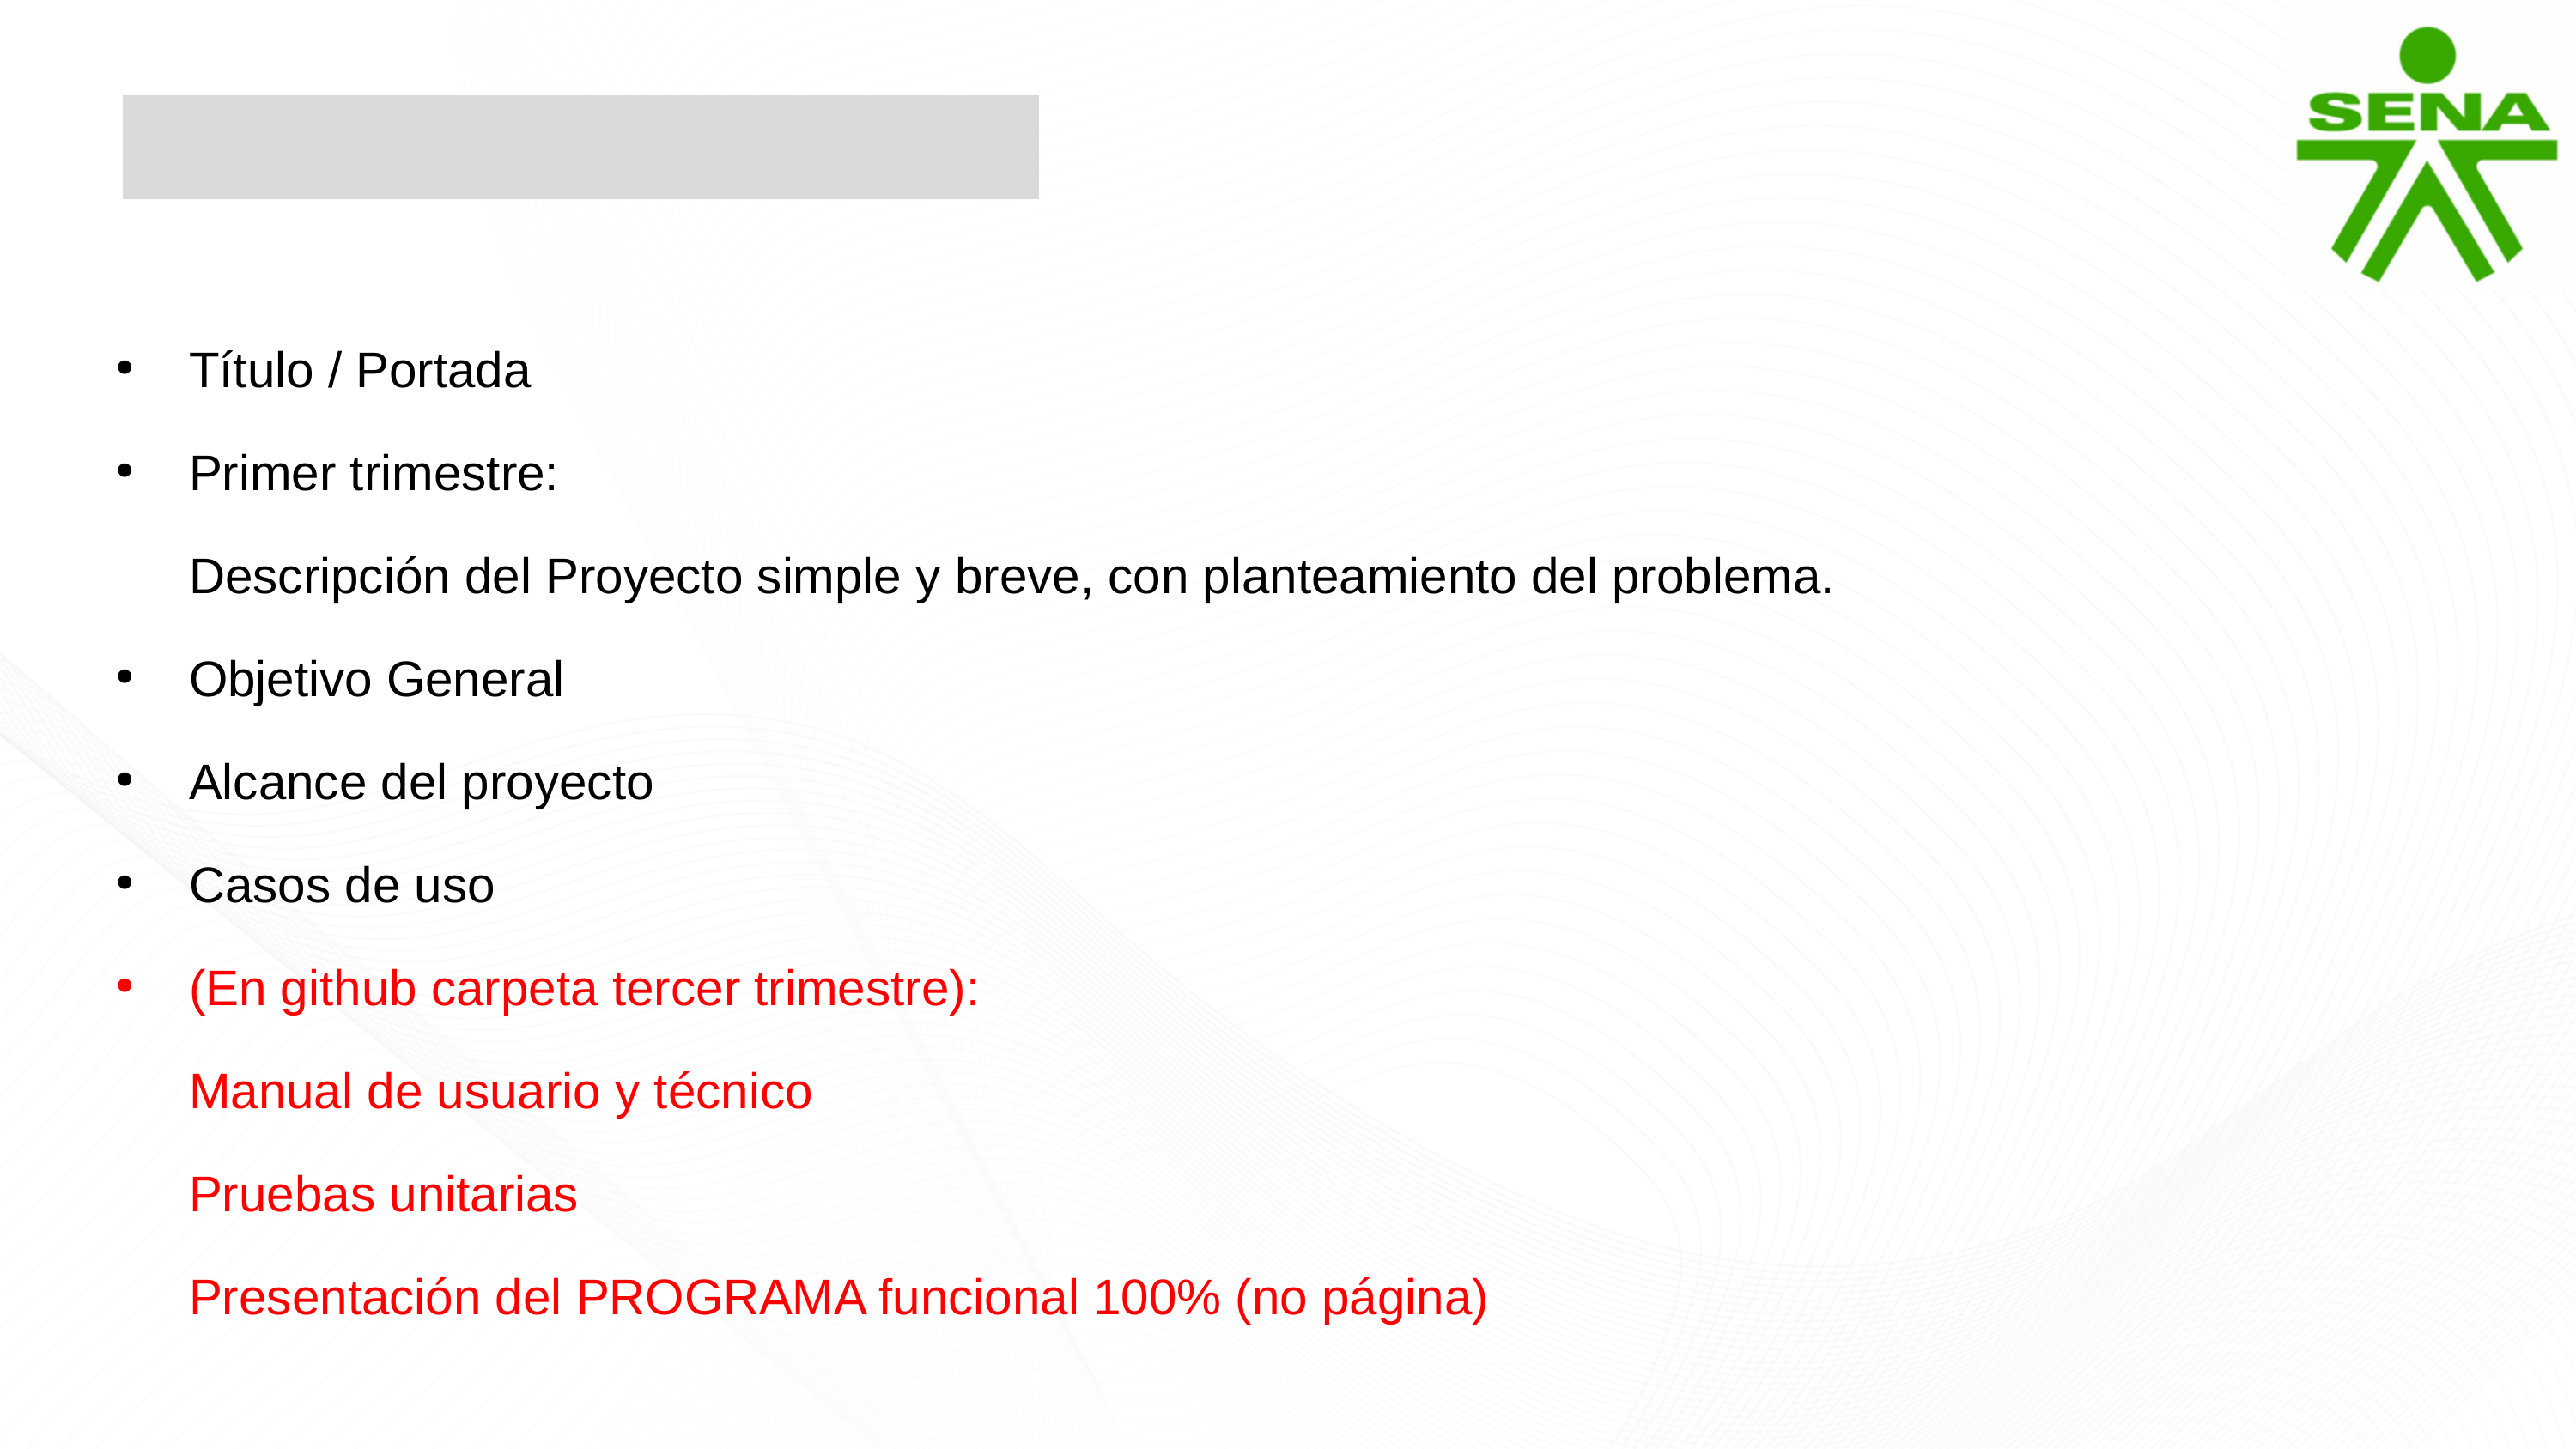

Título / Portada
Primer trimestre:
Descripción del Proyecto simple y breve, con planteamiento del problema.
Objetivo General
Alcance del proyecto
Casos de uso
(En github carpeta tercer trimestre):
Manual de usuario y técnico
Pruebas unitarias
Presentación del PROGRAMA funcional 100% (no página)